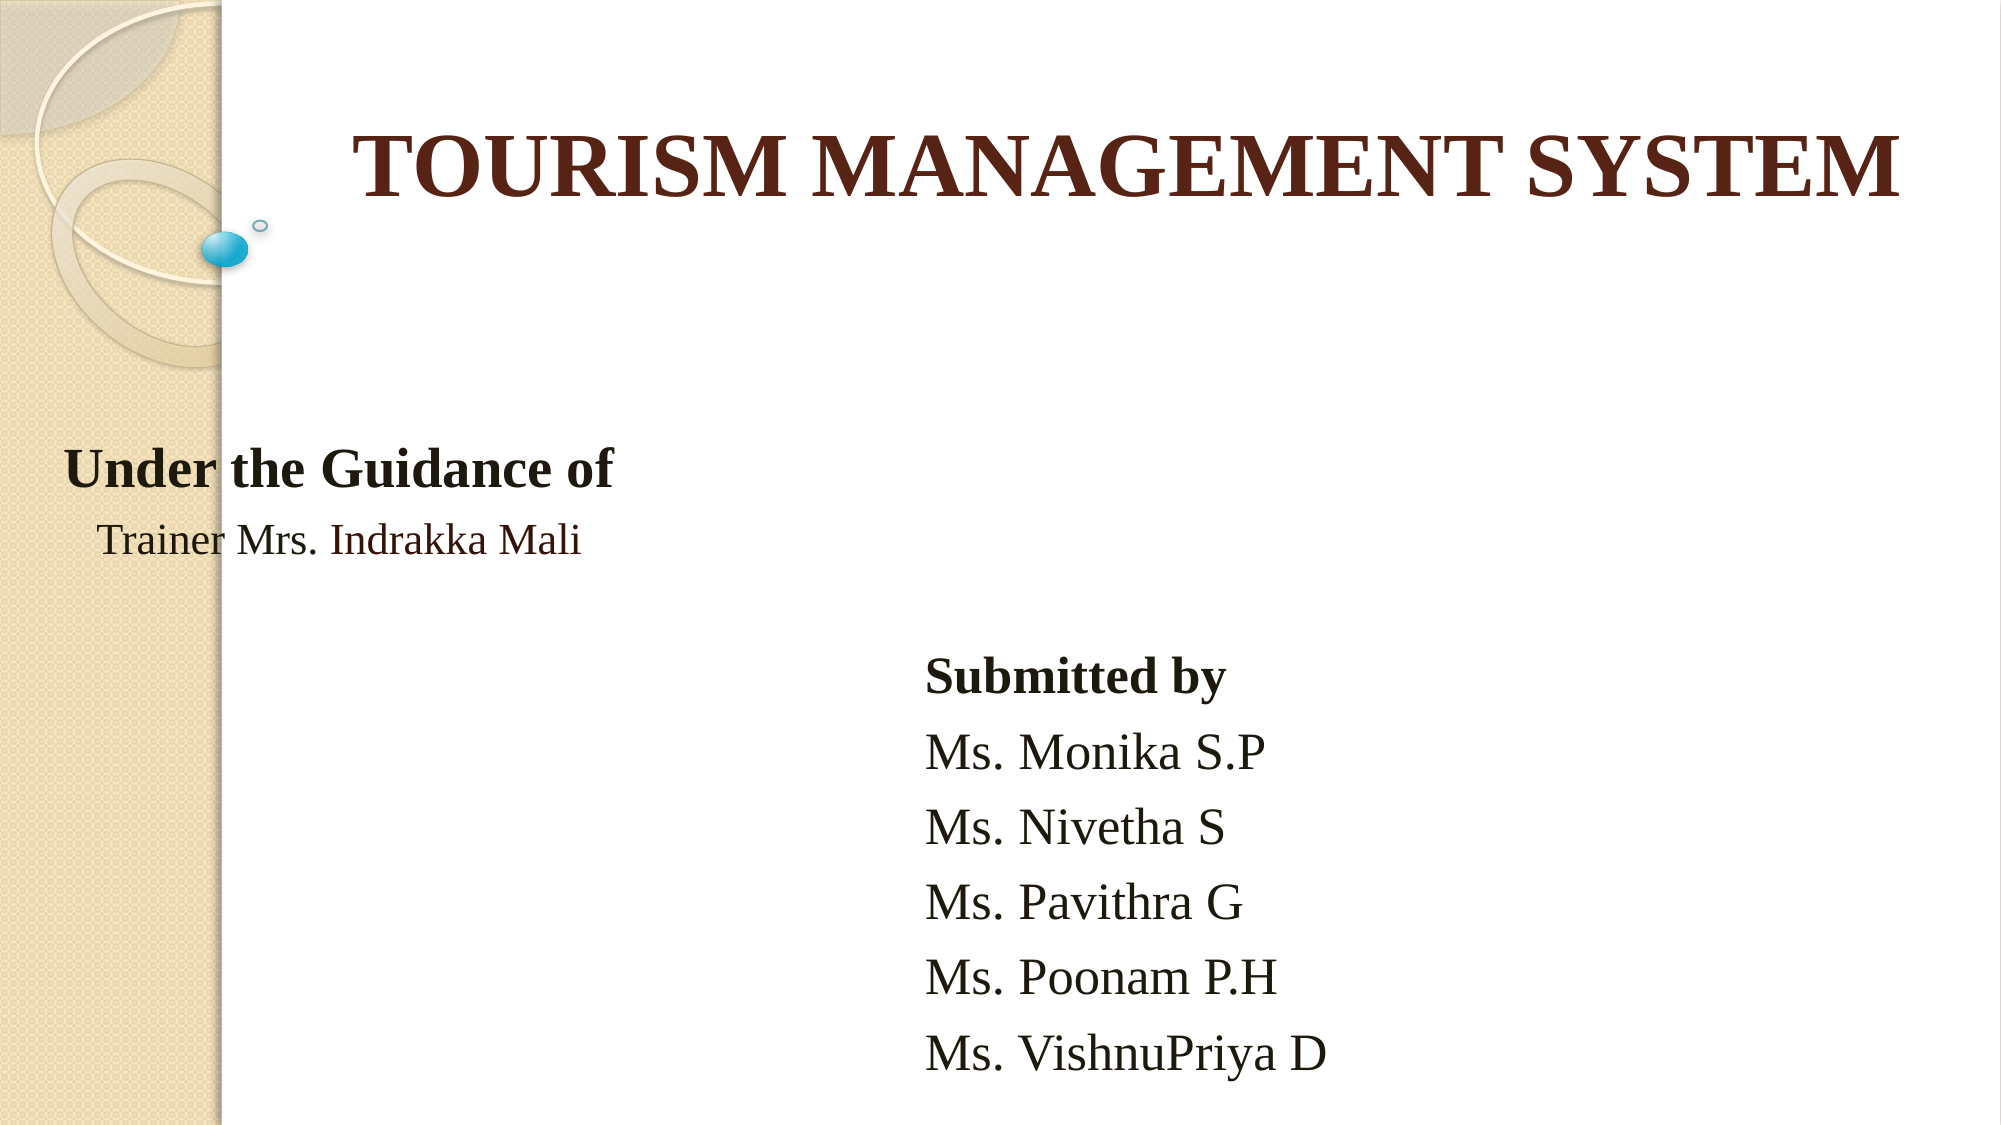

# TOURISM MANAGEMENT SYSTEM

					Under the Guidance of
					   Trainer Mrs. Indrakka Mali

                                                                 Submitted by
                                                                 Ms. Monika S.P
                                                                 Ms. Nivetha S
                                                                 Ms. Pavithra G
                                                                 Ms. Poonam P.H
                                                                 Ms. VishnuPriya D